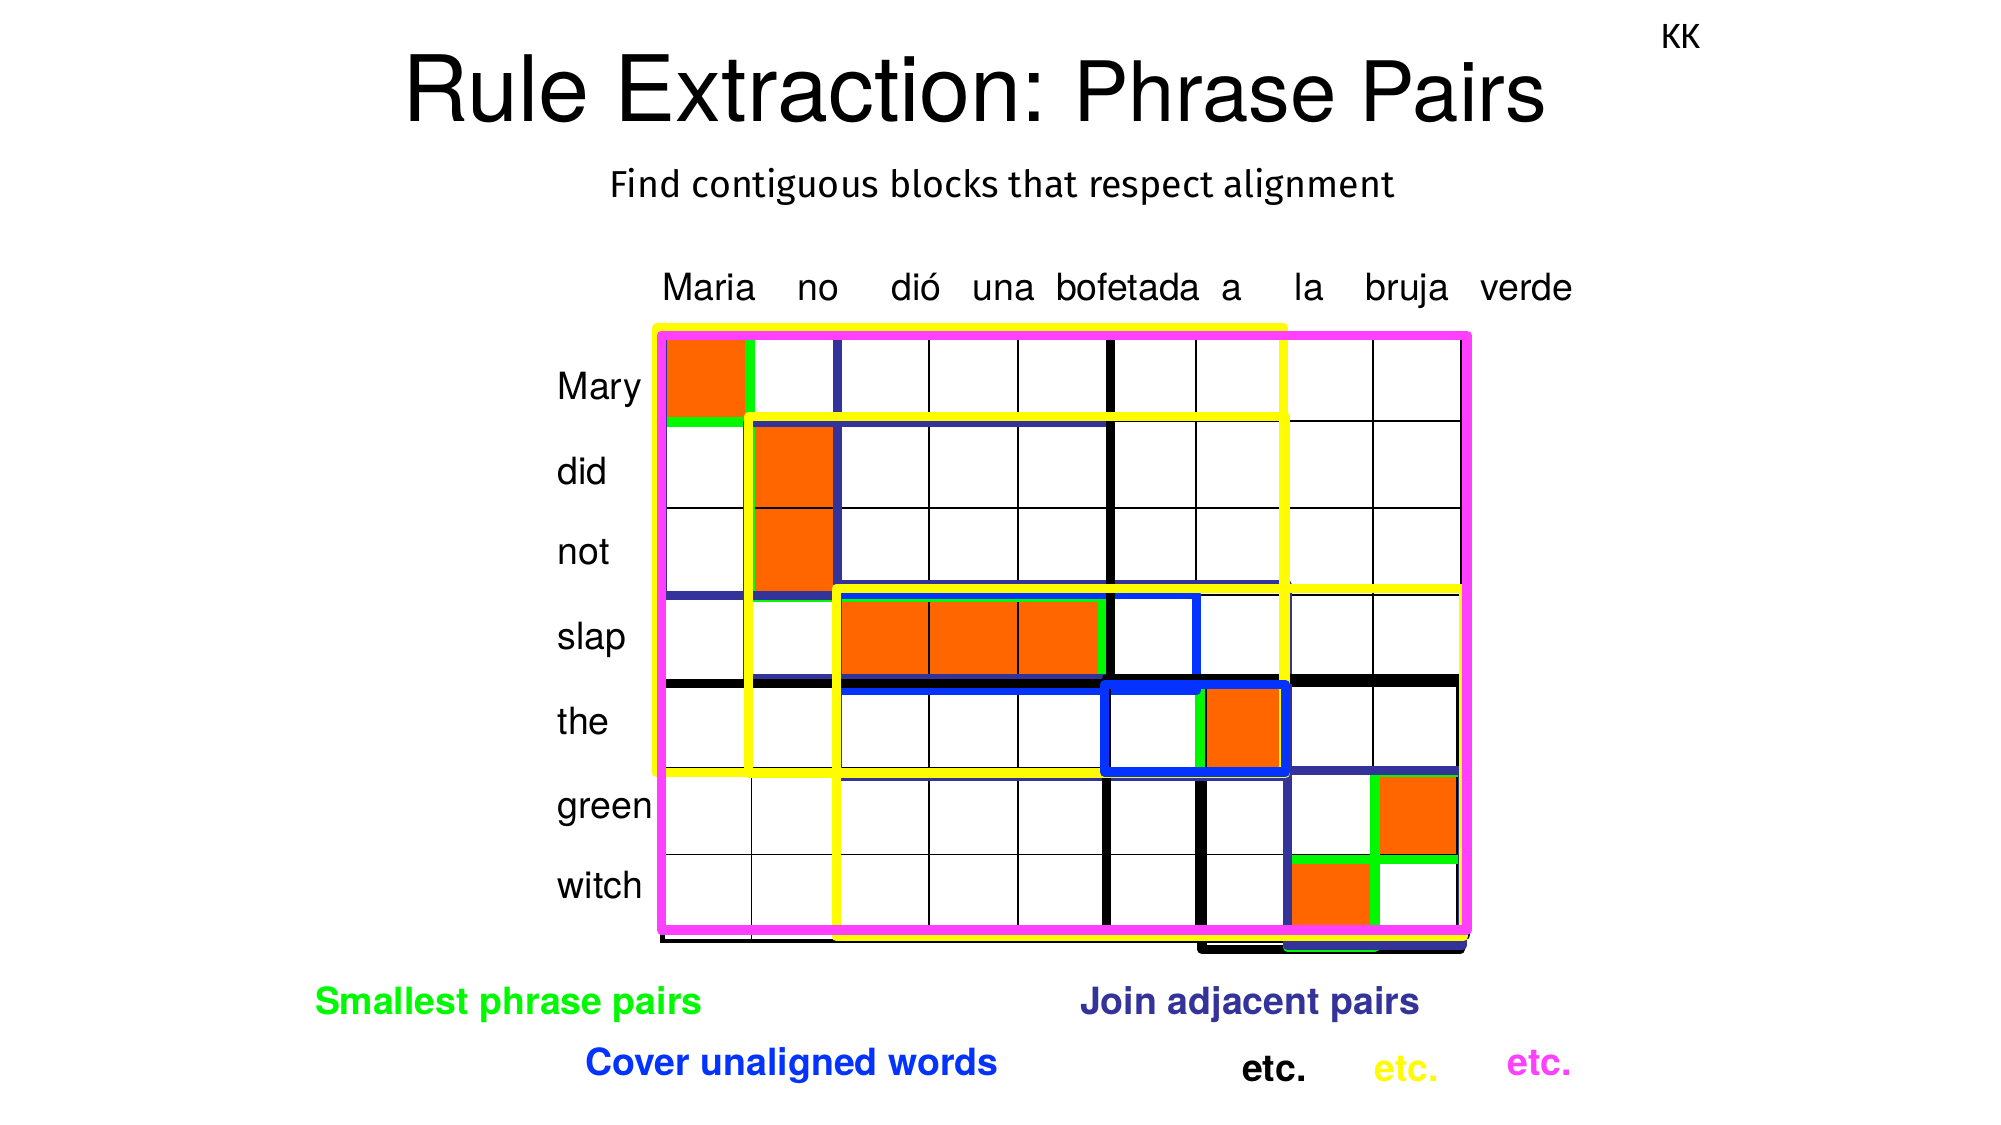

# Rule Extraction: Phrase Pairs
KK
Find contiguous blocks that respect alignment
Maria    no     dió   una  bofetada  a     la    bruja   verde

|  |  |  |  |  |  |  |  |  |
| --- | --- | --- | --- | --- | --- | --- | --- | --- |
|  |  |  |  |  |  |  |  |  |
|  |  |  |  |  |  |  |  |  |
|  |  |  |  |  |  |  |  |  |
|  |  |  |  |  |  |  |  |  |
|  |  |  |  |  |  |  |  |  |
|  |  |  |  |  |  |  |  |  |

Mary

did

not

slap

the

green

witch

Smallest phrase pairs
Join adjacent pairs
etc.
Cover unaligned words
etc.
etc.